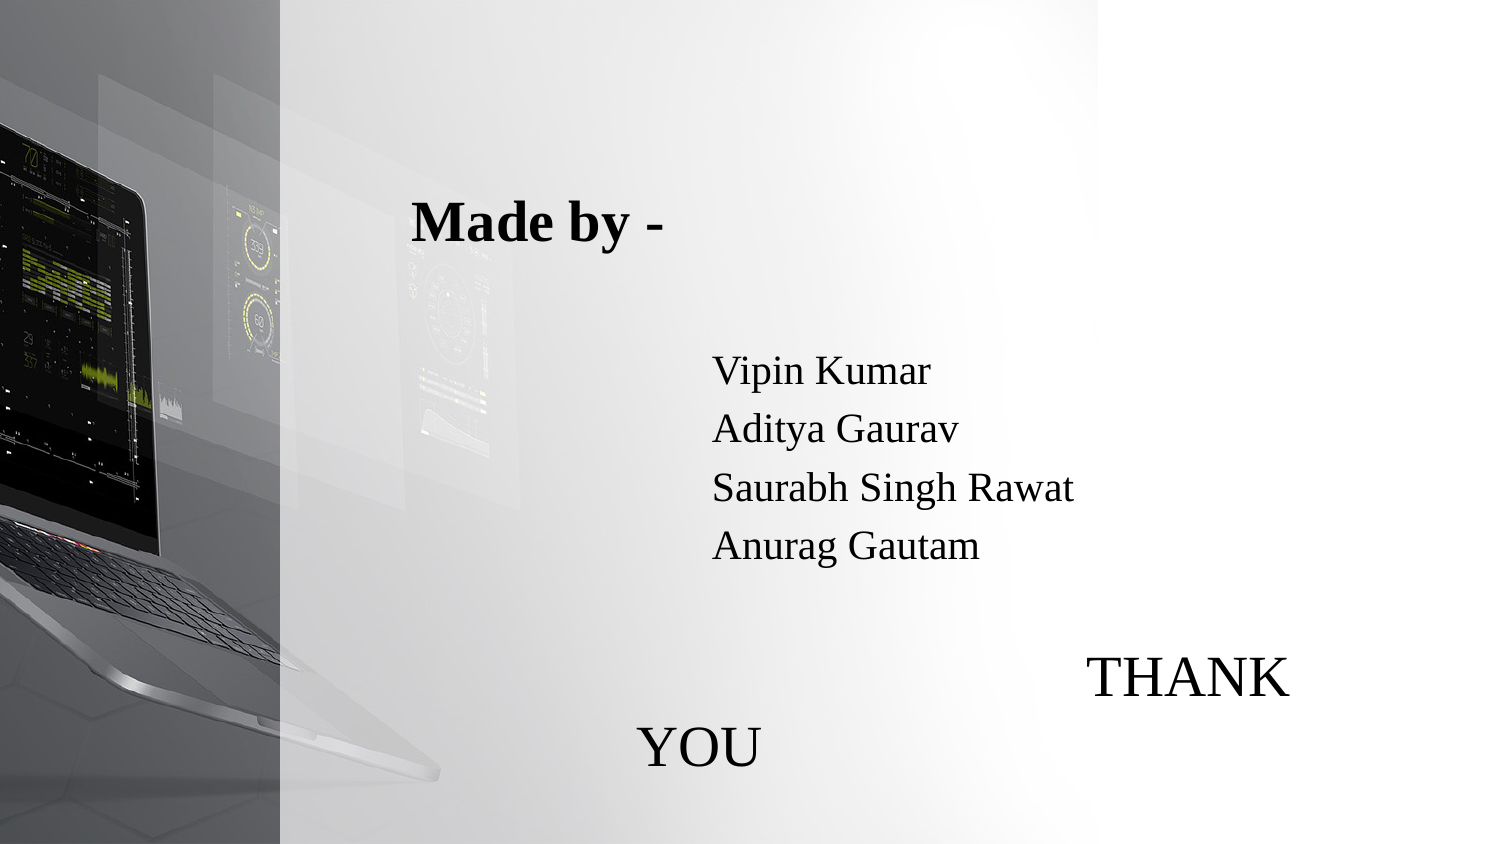

#
Made by -

Vipin Kumar
Aditya Gaurav
Saurabh Singh Rawat
Anurag Gautam

			THANK YOU